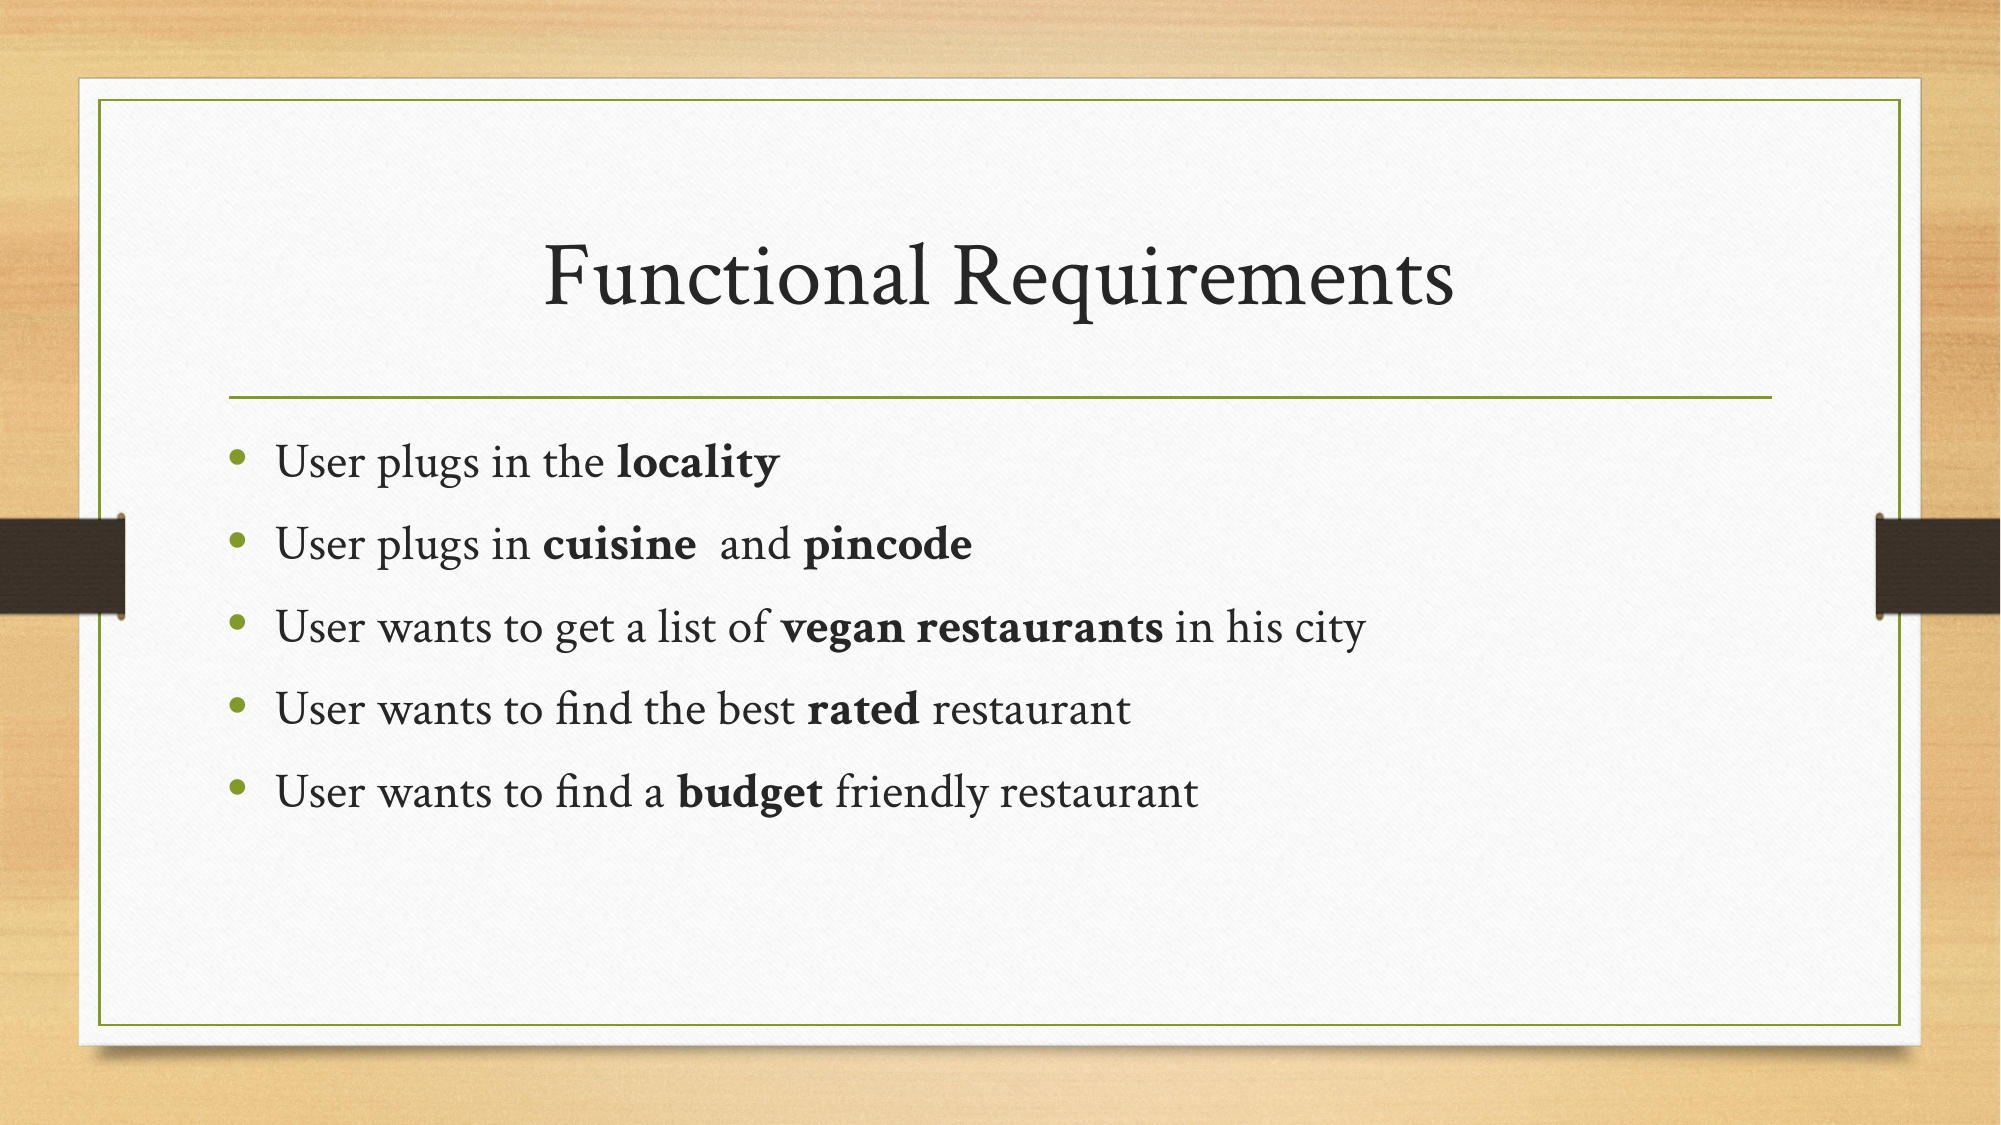

# Functional Requirements
User plugs in the locality
User plugs in cuisine  and pincode
User wants to get a list of vegan restaurants in his city
User wants to find the best rated restaurant
User wants to find a budget friendly restaurant